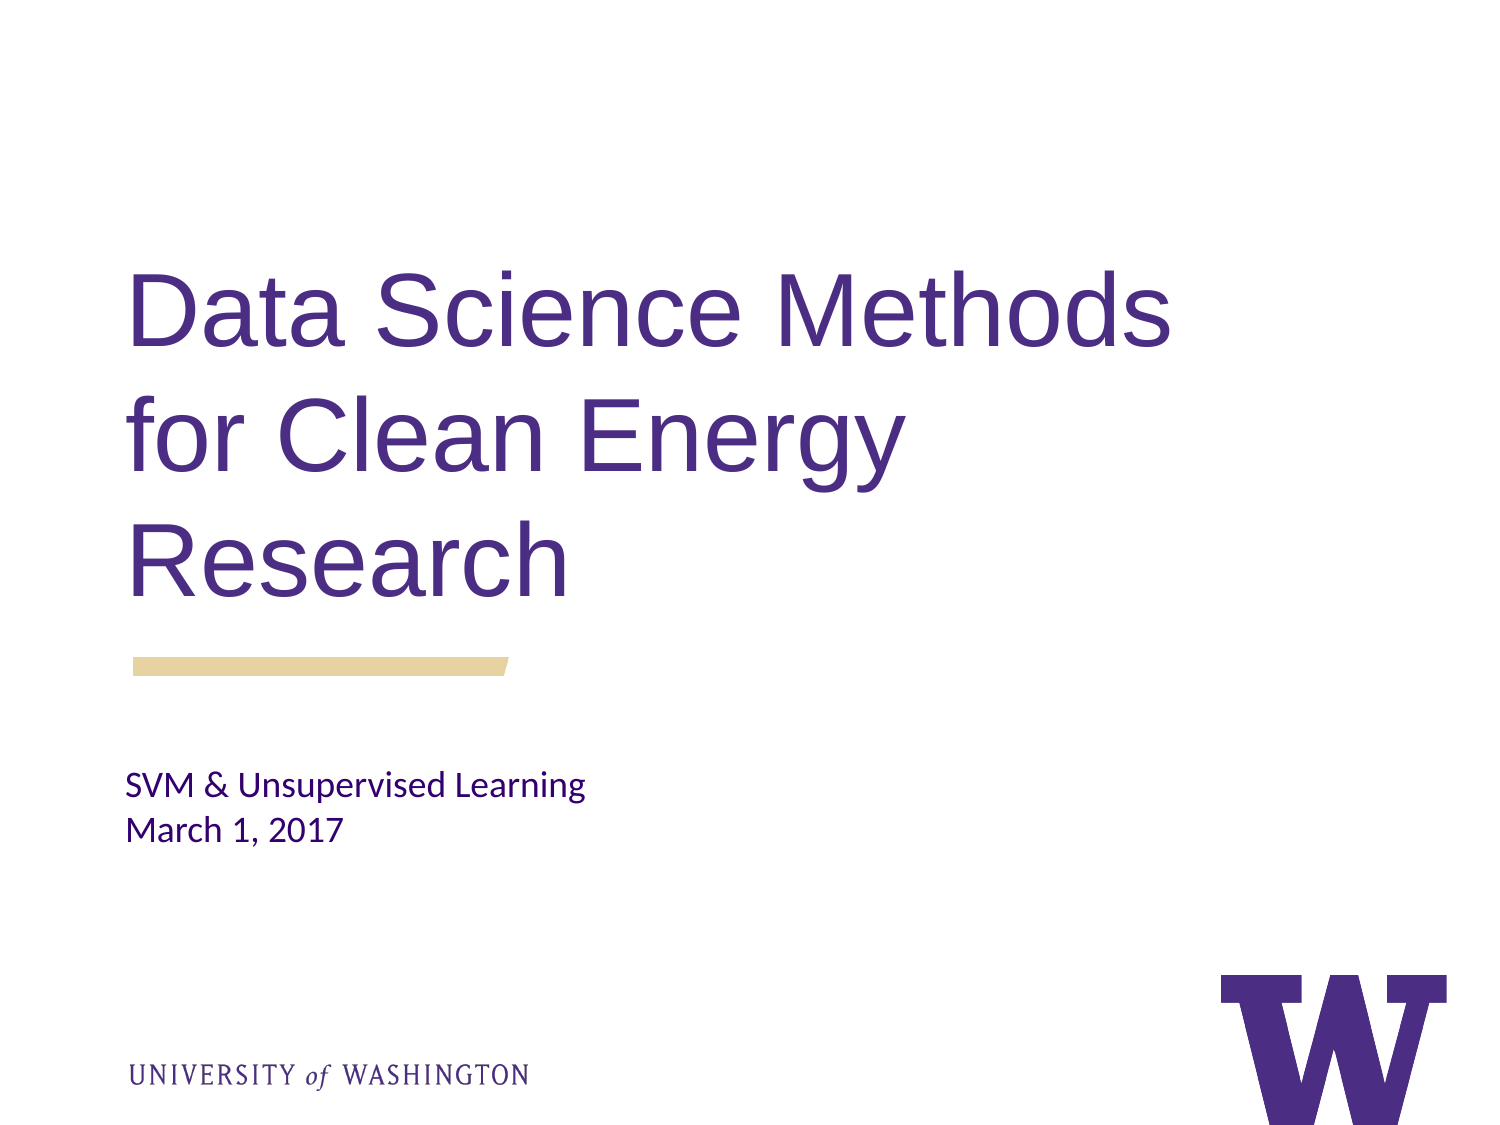

Data Science Methods for Clean Energy Research
SVM & Unsupervised Learning
March 1, 2017